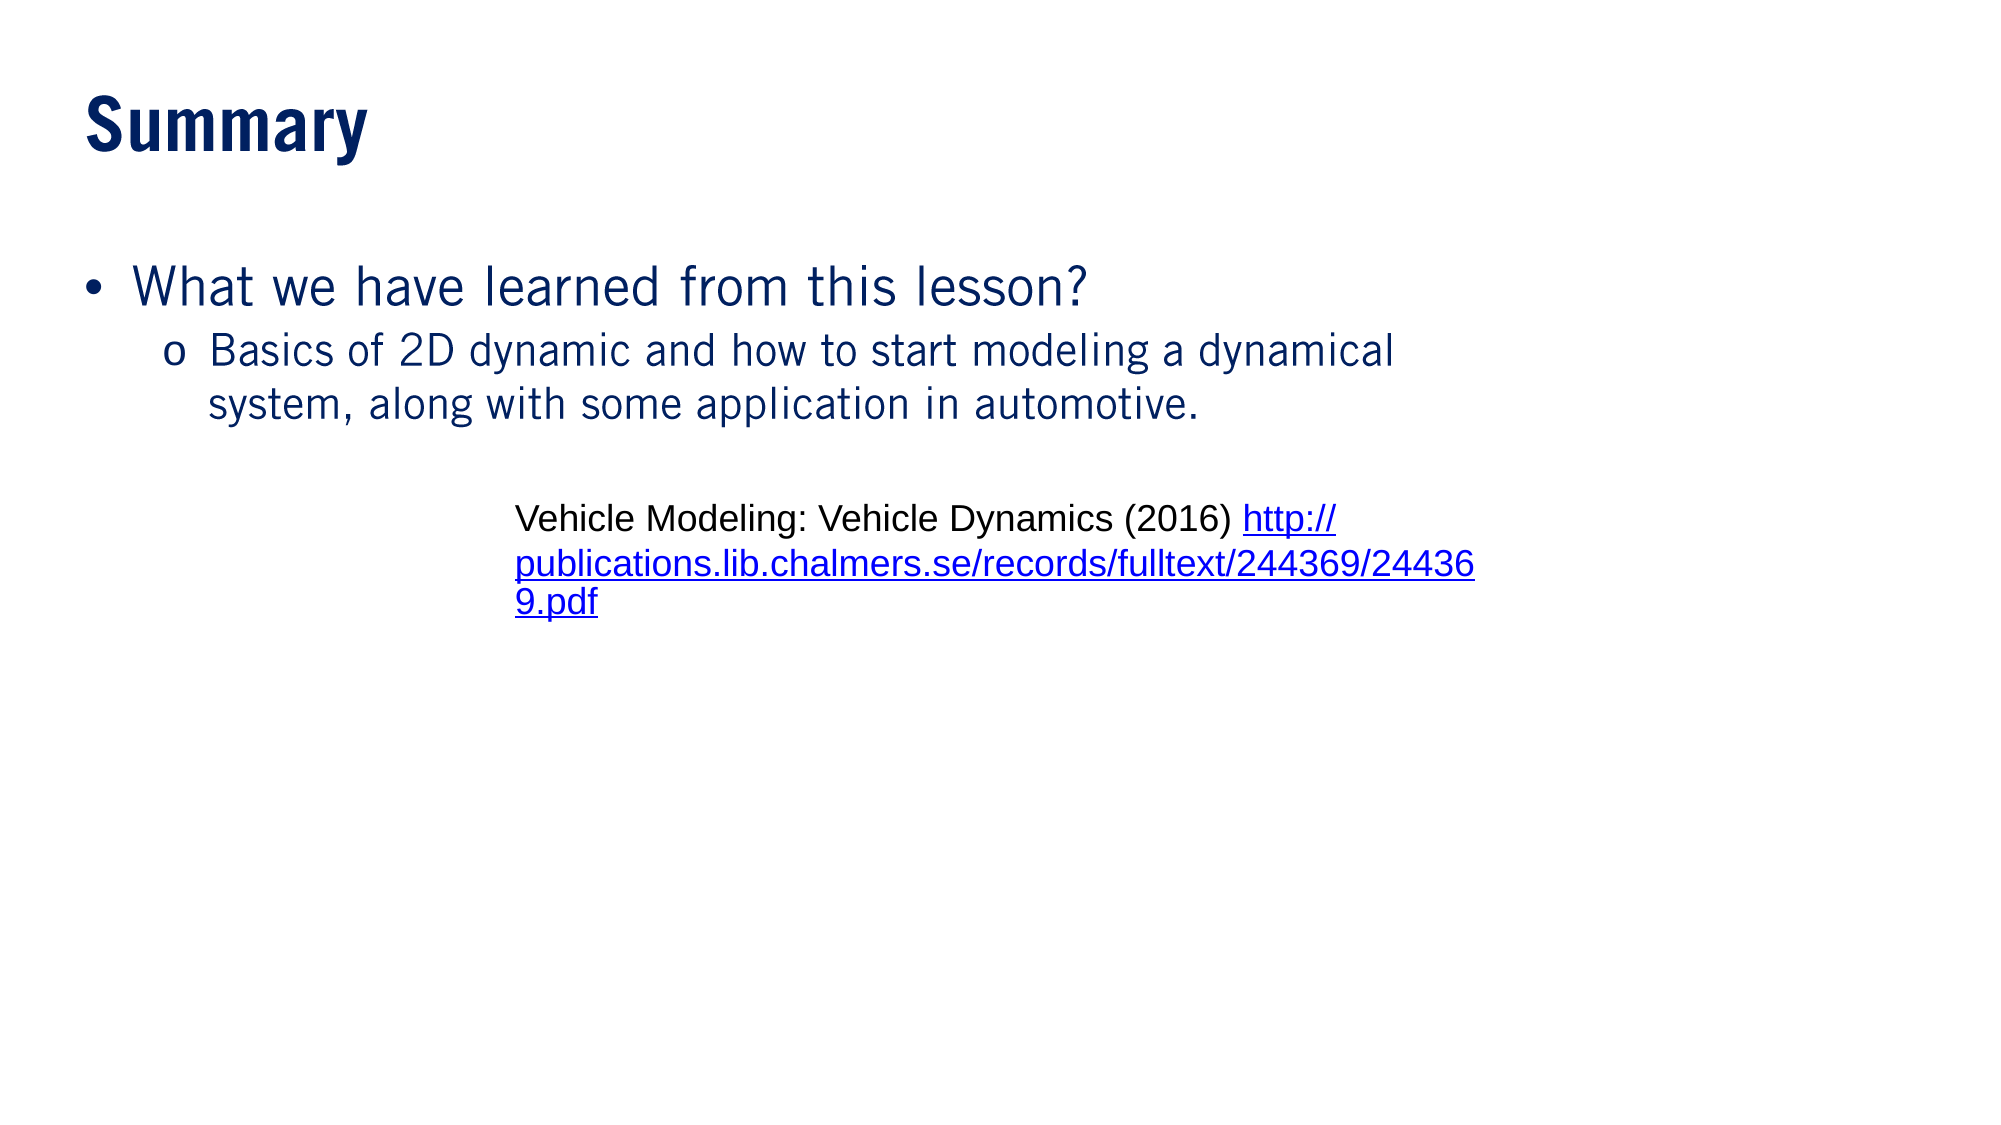

•
o

Vehicle Modeling: Vehicle Dynamics (2016) http://publications.lib.chalmers.se/records/fulltext/244369/244369.pdf